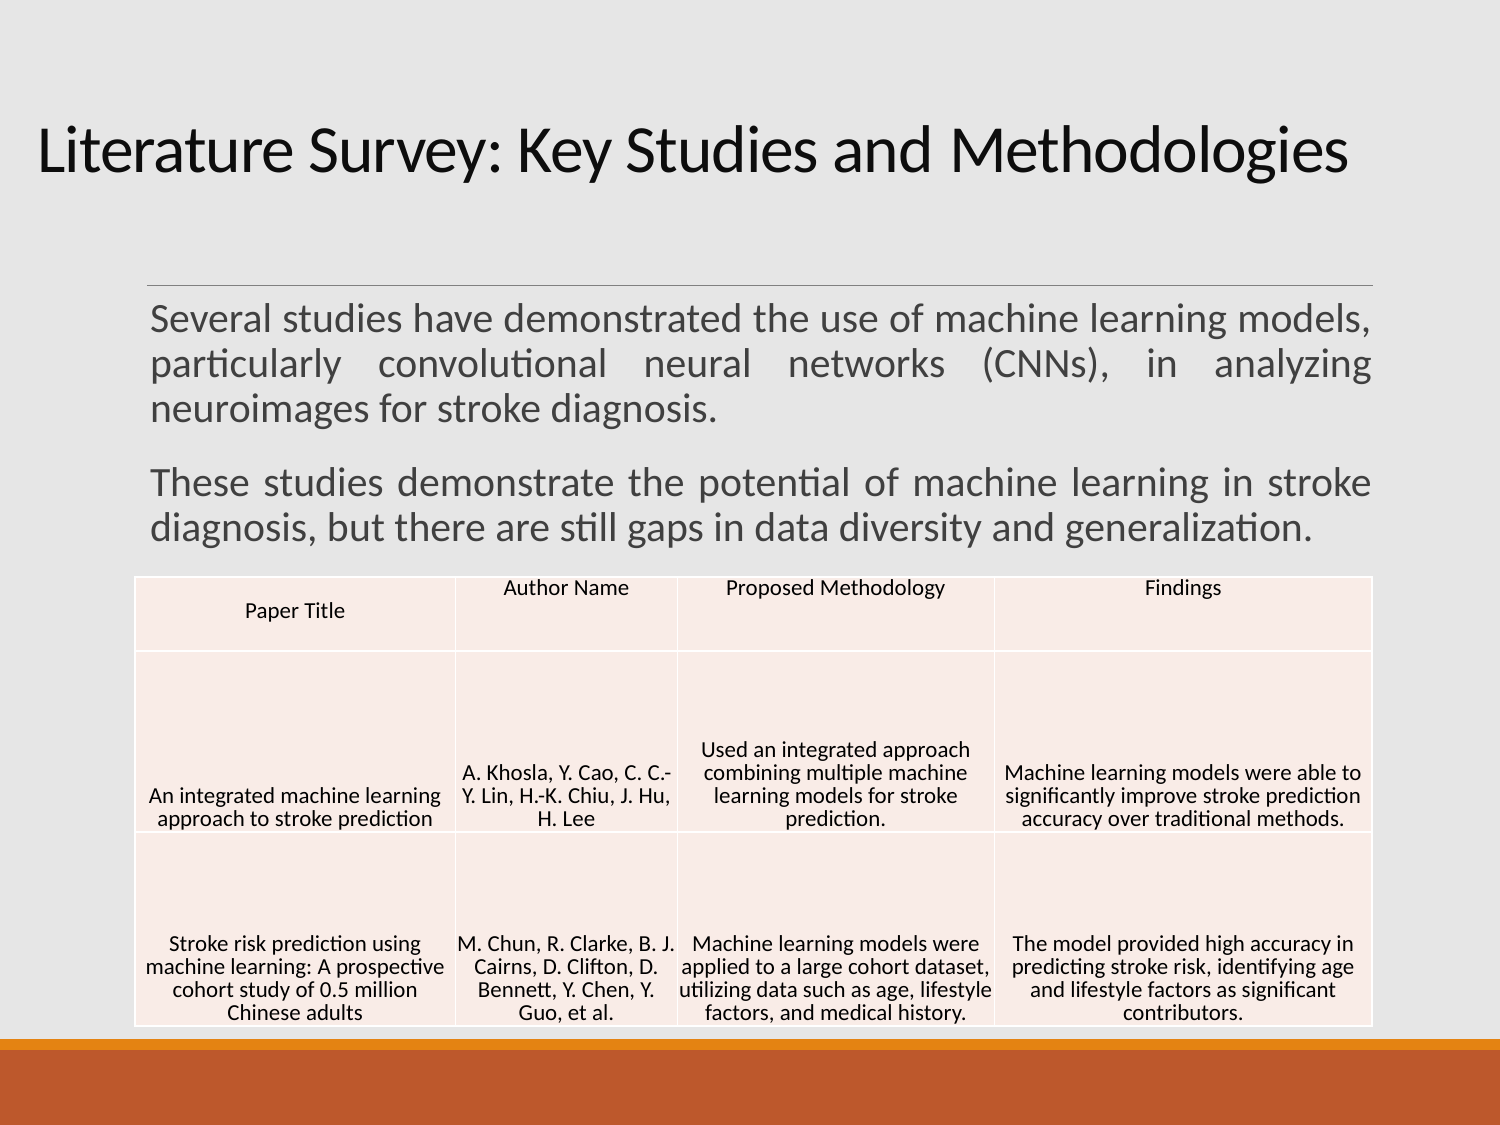

# Literature Survey: Key Studies and Methodologies
Several studies have demonstrated the use of machine learning models, particularly convolutional neural networks (CNNs), in analyzing neuroimages for stroke diagnosis.
These studies demonstrate the potential of machine learning in stroke diagnosis, but there are still gaps in data diversity and generalization.
| Paper Title | Author Name | Proposed Methodology | Findings |
| --- | --- | --- | --- |
| An integrated machine learning approach to stroke prediction | A. Khosla, Y. Cao, C. C.-Y. Lin, H.-K. Chiu, J. Hu, H. Lee | Used an integrated approach combining multiple machine learning models for stroke prediction. | Machine learning models were able to significantly improve stroke prediction accuracy over traditional methods. |
| Stroke risk prediction using machine learning: A prospective cohort study of 0.5 million Chinese adults | M. Chun, R. Clarke, B. J. Cairns, D. Clifton, D. Bennett, Y. Chen, Y. Guo, et al. | Machine learning models were applied to a large cohort dataset, utilizing data such as age, lifestyle factors, and medical history. | The model provided high accuracy in predicting stroke risk, identifying age and lifestyle factors as significant contributors. |